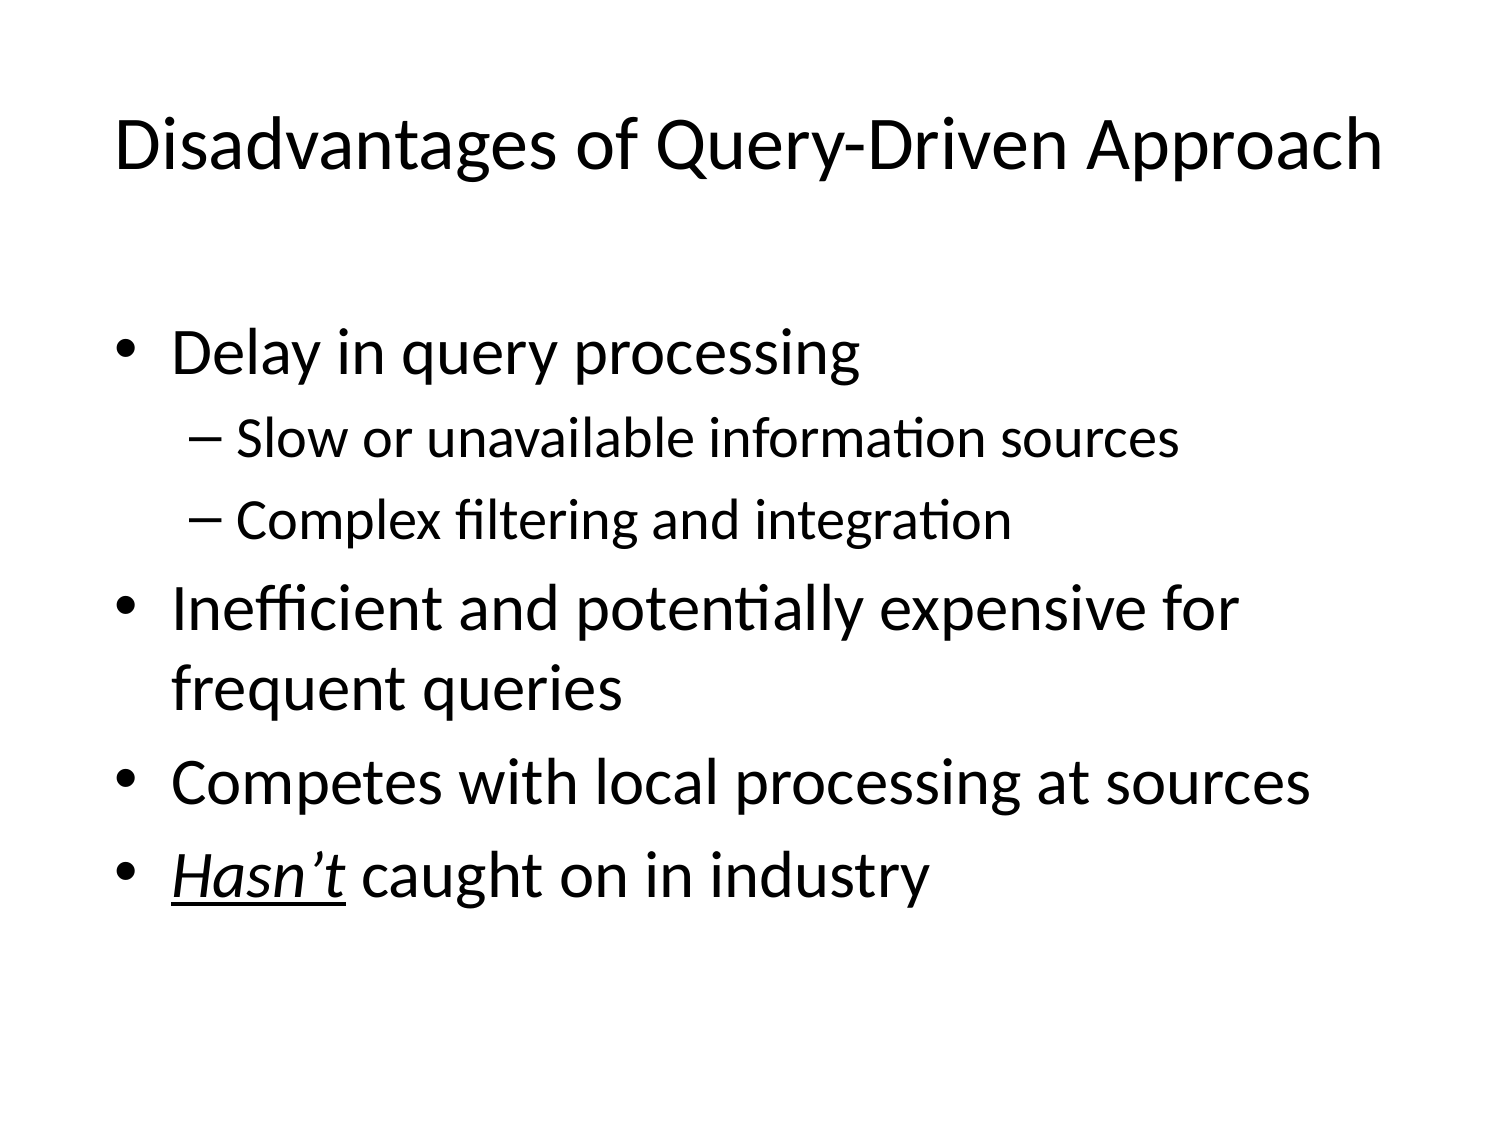

# Disadvantages of Query-Driven Approach
Delay in query processing
Slow or unavailable information sources
Complex filtering and integration
Inefficient and potentially expensive for frequent queries
Competes with local processing at sources
Hasn’t caught on in industry